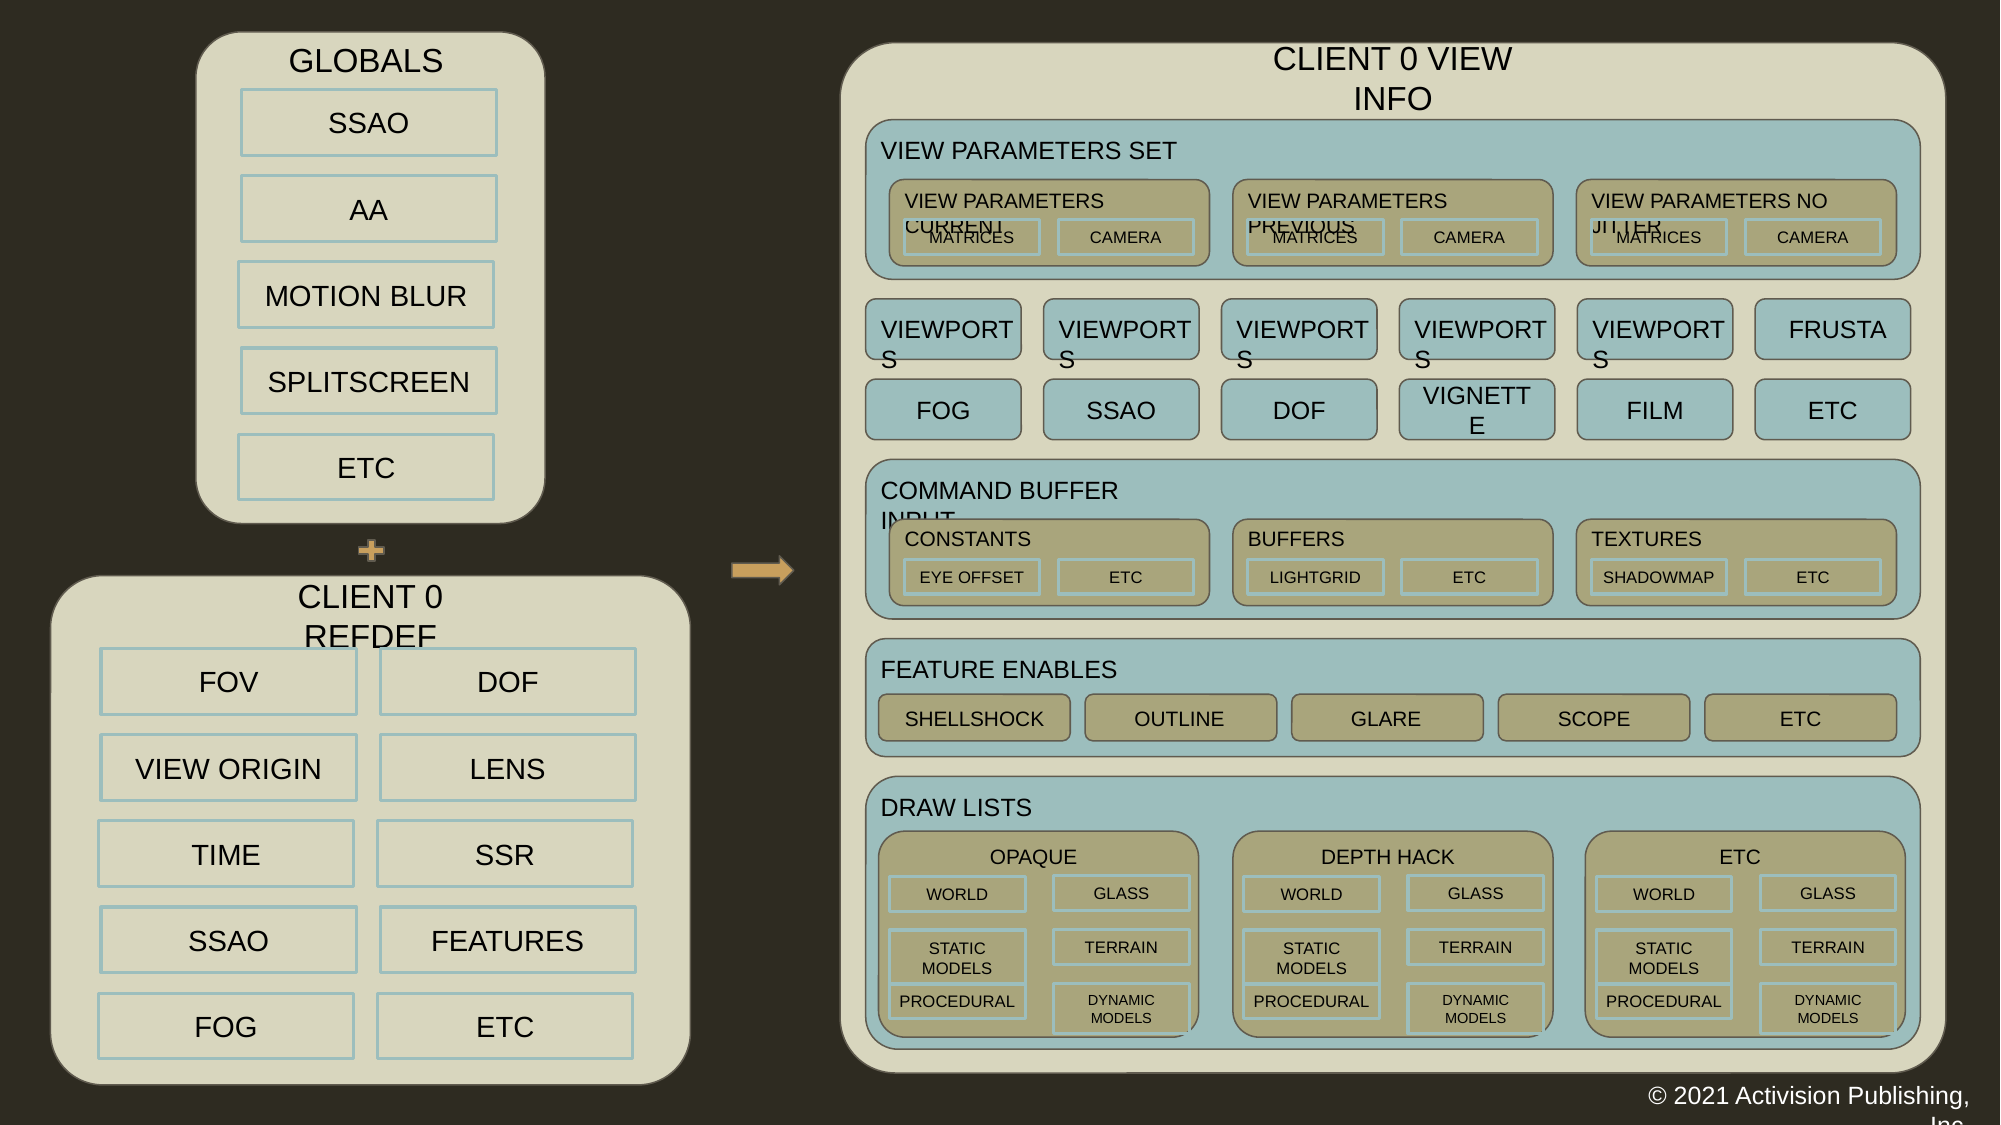

GLOBALS
SSAO
AA
MOTION BLUR
SPLITSCREEN
ETC

CLIENT 0 VIEW INFO

VIEW PARAMETERS SET
VIEW PARAMETERS CURRENT

MATRICES
CAMERA
VIEW PARAMETERS PREVIOUS

MATRICES
CAMERA
VIEW PARAMETERS NO JITTER

MATRICES
CAMERA

VIEWPORTS

VIEWPORTS

VIEWPORTS

VIEWPORTS

VIEWPORTS

FRUSTA

FOG

SSAO

DOF

VIGNETTE

FILM

ETC

COMMAND BUFFER INPUT
CONSTANTS

EYE OFFSET
ETC
BUFFERS

LIGHTGRID
ETC
TEXTURES

SHADOWMAP
ETC

FEATURE ENABLES
SHELLSHOCK

OUTLINE

GLARE

SCOPE

ETC

DRAW LISTS

OPAQUE
WORLD
STATIC MODELS

DEPTH HACK
GLASS
WORLD
TERRAIN
STATIC MODELS
PROCEDURAL
DYNAMIC MODELS

ETC
GLASS
WORLD
TERRAIN
STATIC MODELS
PROCEDURAL
DYNAMIC MODELS
GLASS
TERRAIN
PROCEDURAL
DYNAMIC MODELS

CLIENT 0 REFDEF
FOV
VIEW ORIGIN
TIME
SSAO
FOG
DOF
LENS
SSR
FEATURES
ETC
© 2021 Activision Publishing, Inc.